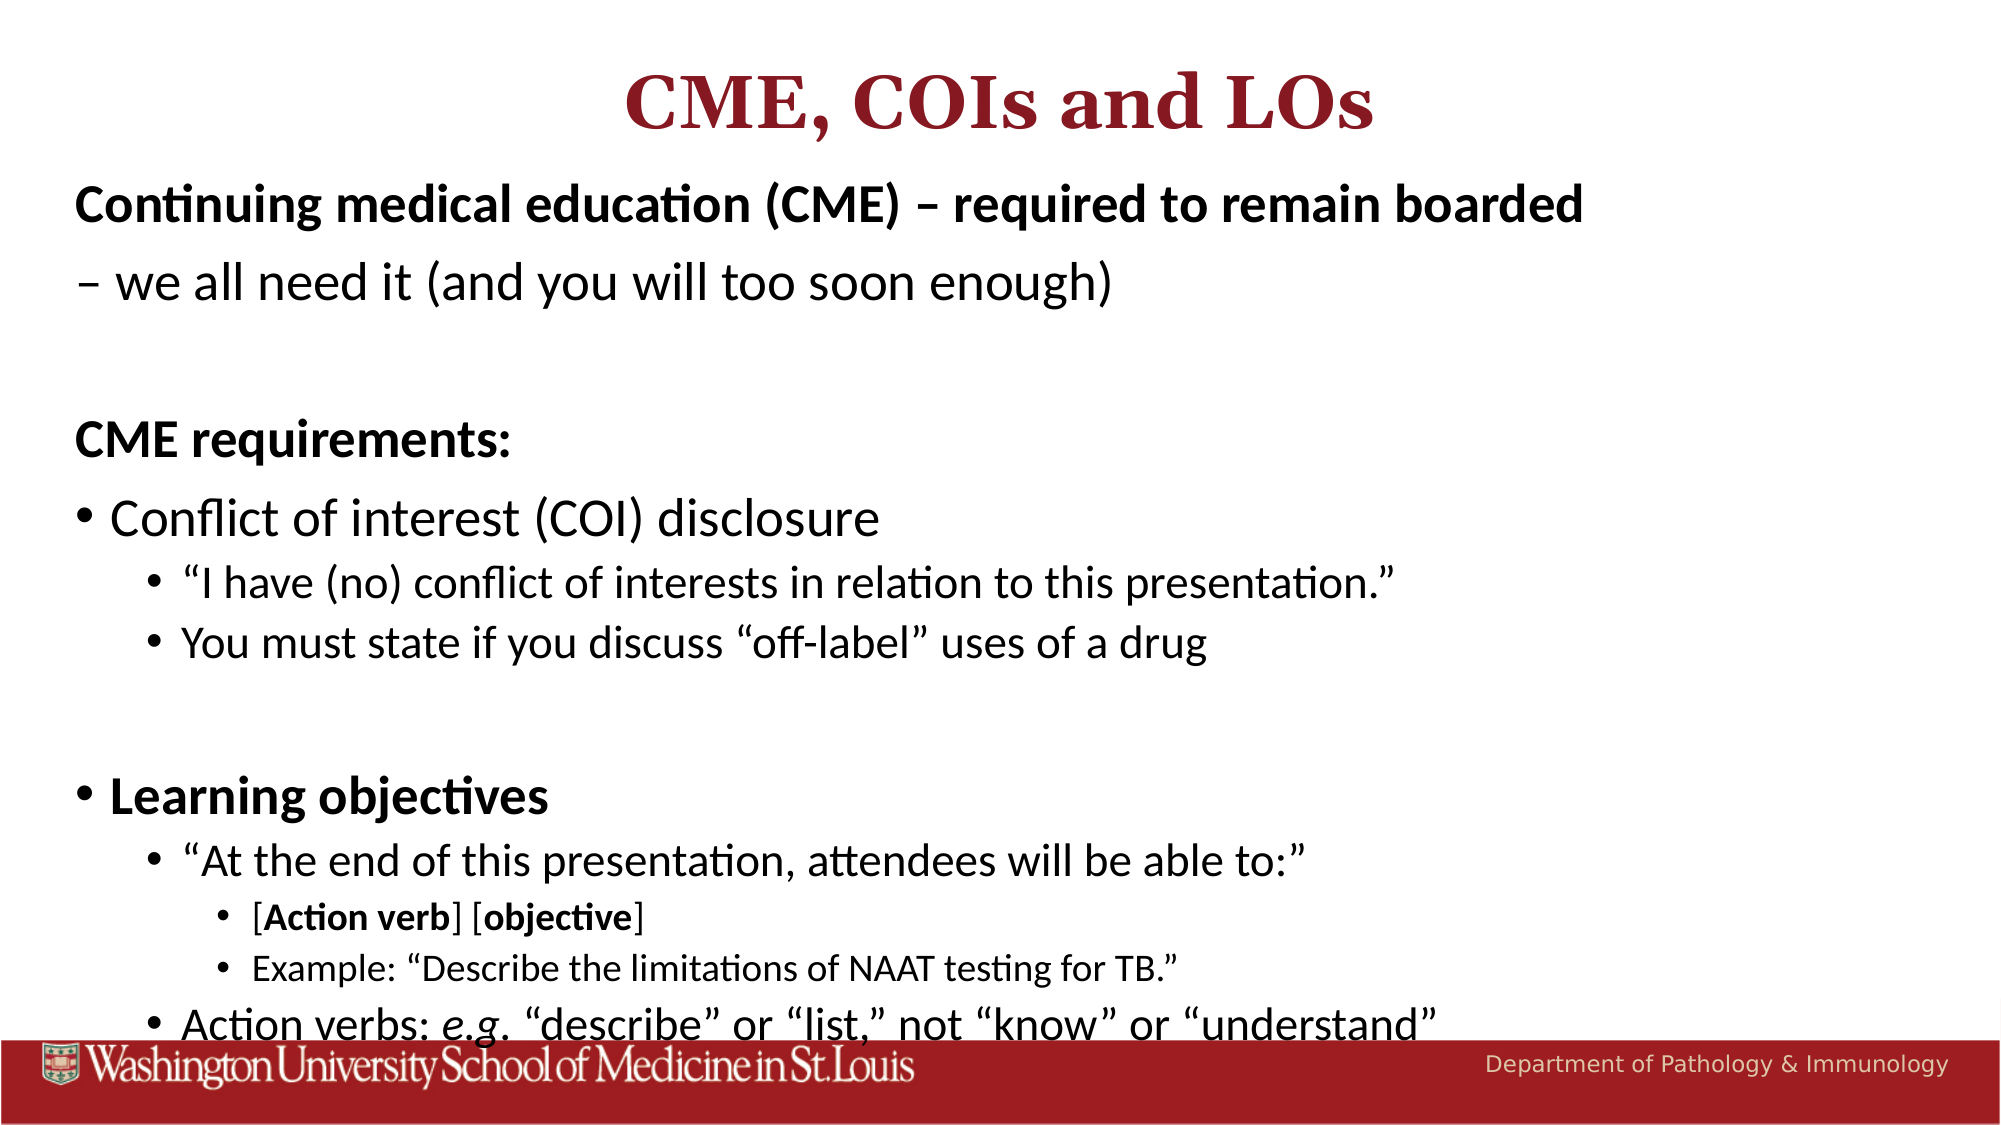

# CME, COIs and LOs
Continuing medical education (CME) – required to remain boarded
– we all need it (and you will too soon enough)

CME requirements:
Conflict of interest (COI) disclosure
“I have (no) conflict of interests in relation to this presentation.”
You must state if you discuss “off-label” uses of a drug

Learning objectives
“At the end of this presentation, attendees will be able to:”
[Action verb] [objective]
Example: “Describe the limitations of NAAT testing for TB.”
Action verbs: e.g. “describe” or “list,” not “know” or “understand”